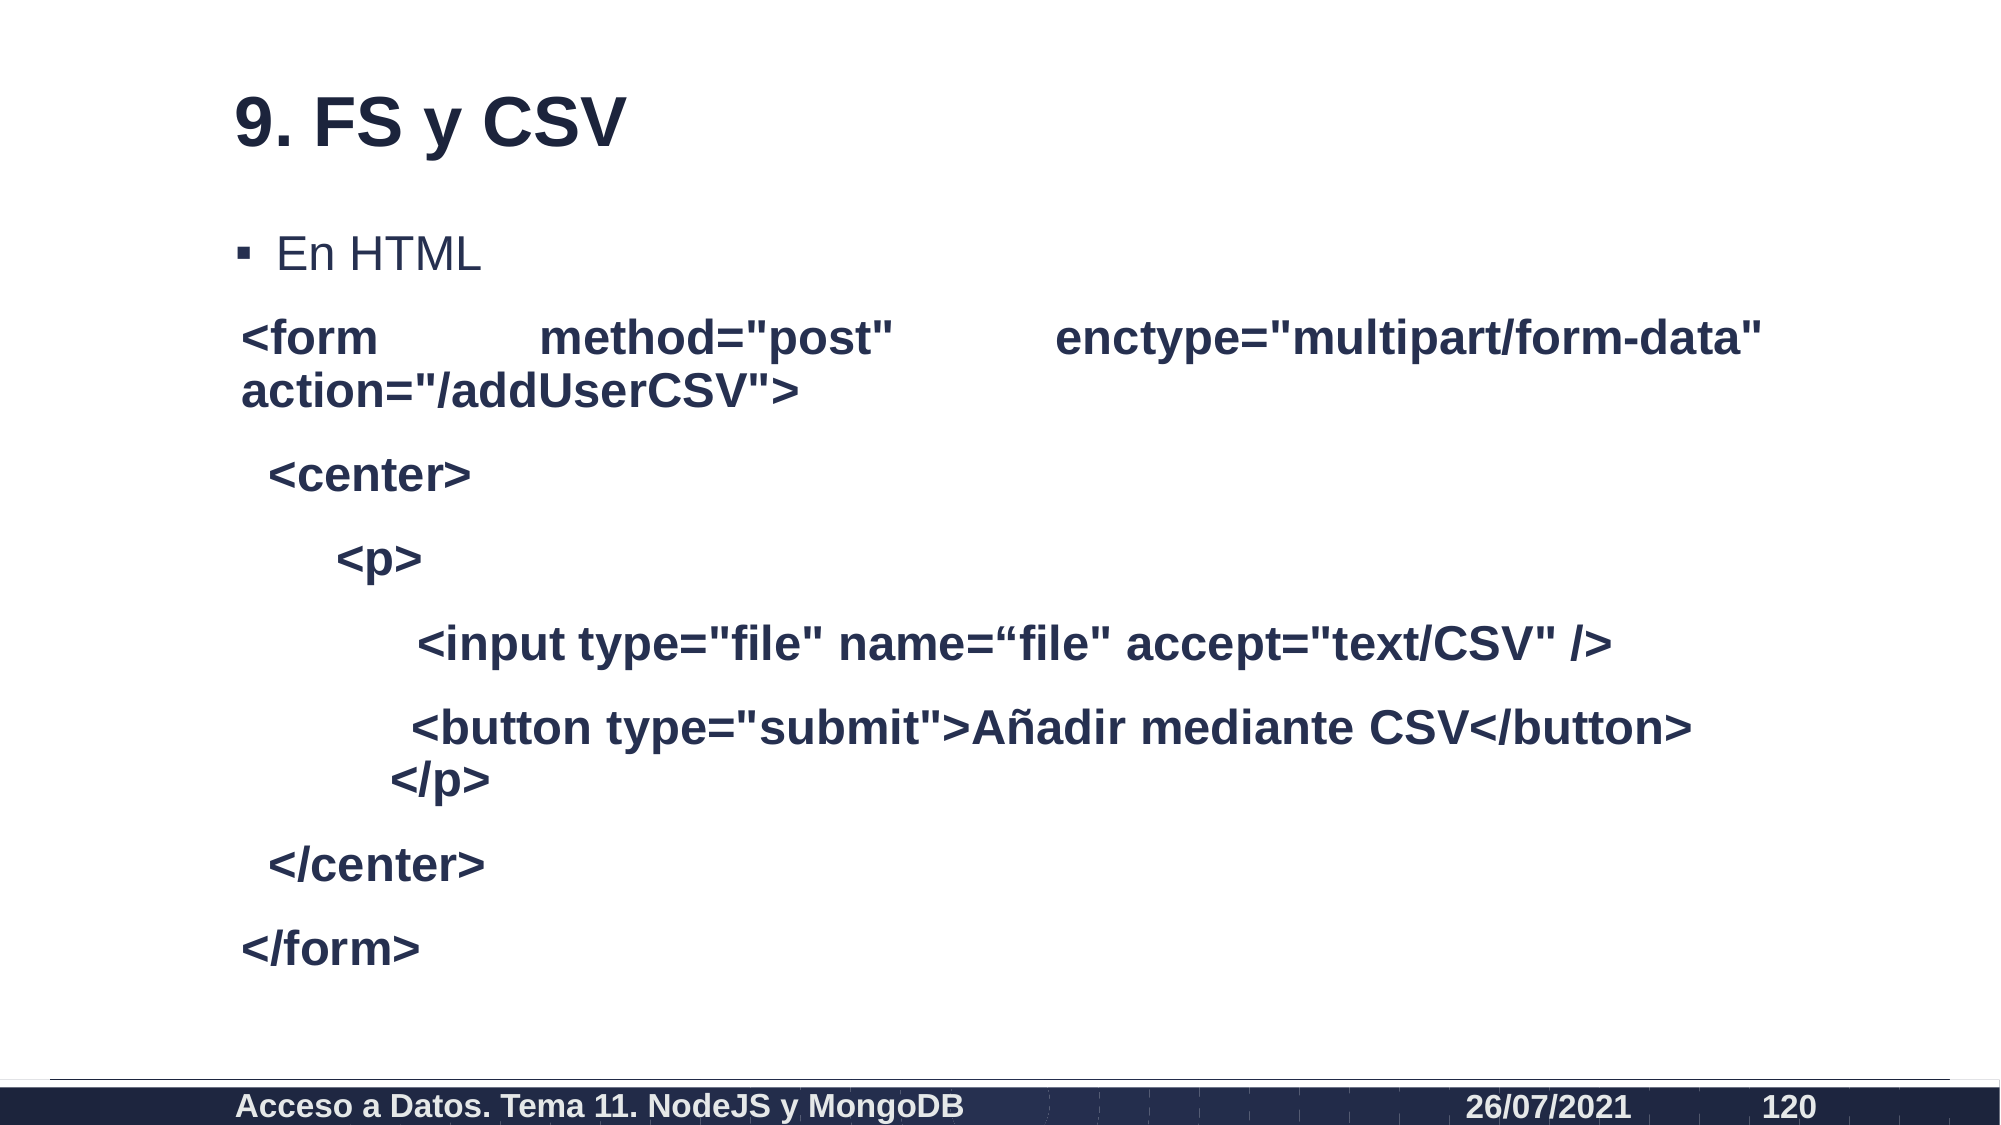

# 9. FS y CSV
En HTML
<form method="post" enctype="multipart/form-data" action="/addUserCSV">
  <center>
       <p>
             <input type="file" name=“file" accept="text/CSV" />
            <button type="submit">Añadir mediante CSV</button>                 </p>
  </center>
</form>
Acceso a Datos. Tema 11. NodeJS y MongoDB
26/07/2021
120